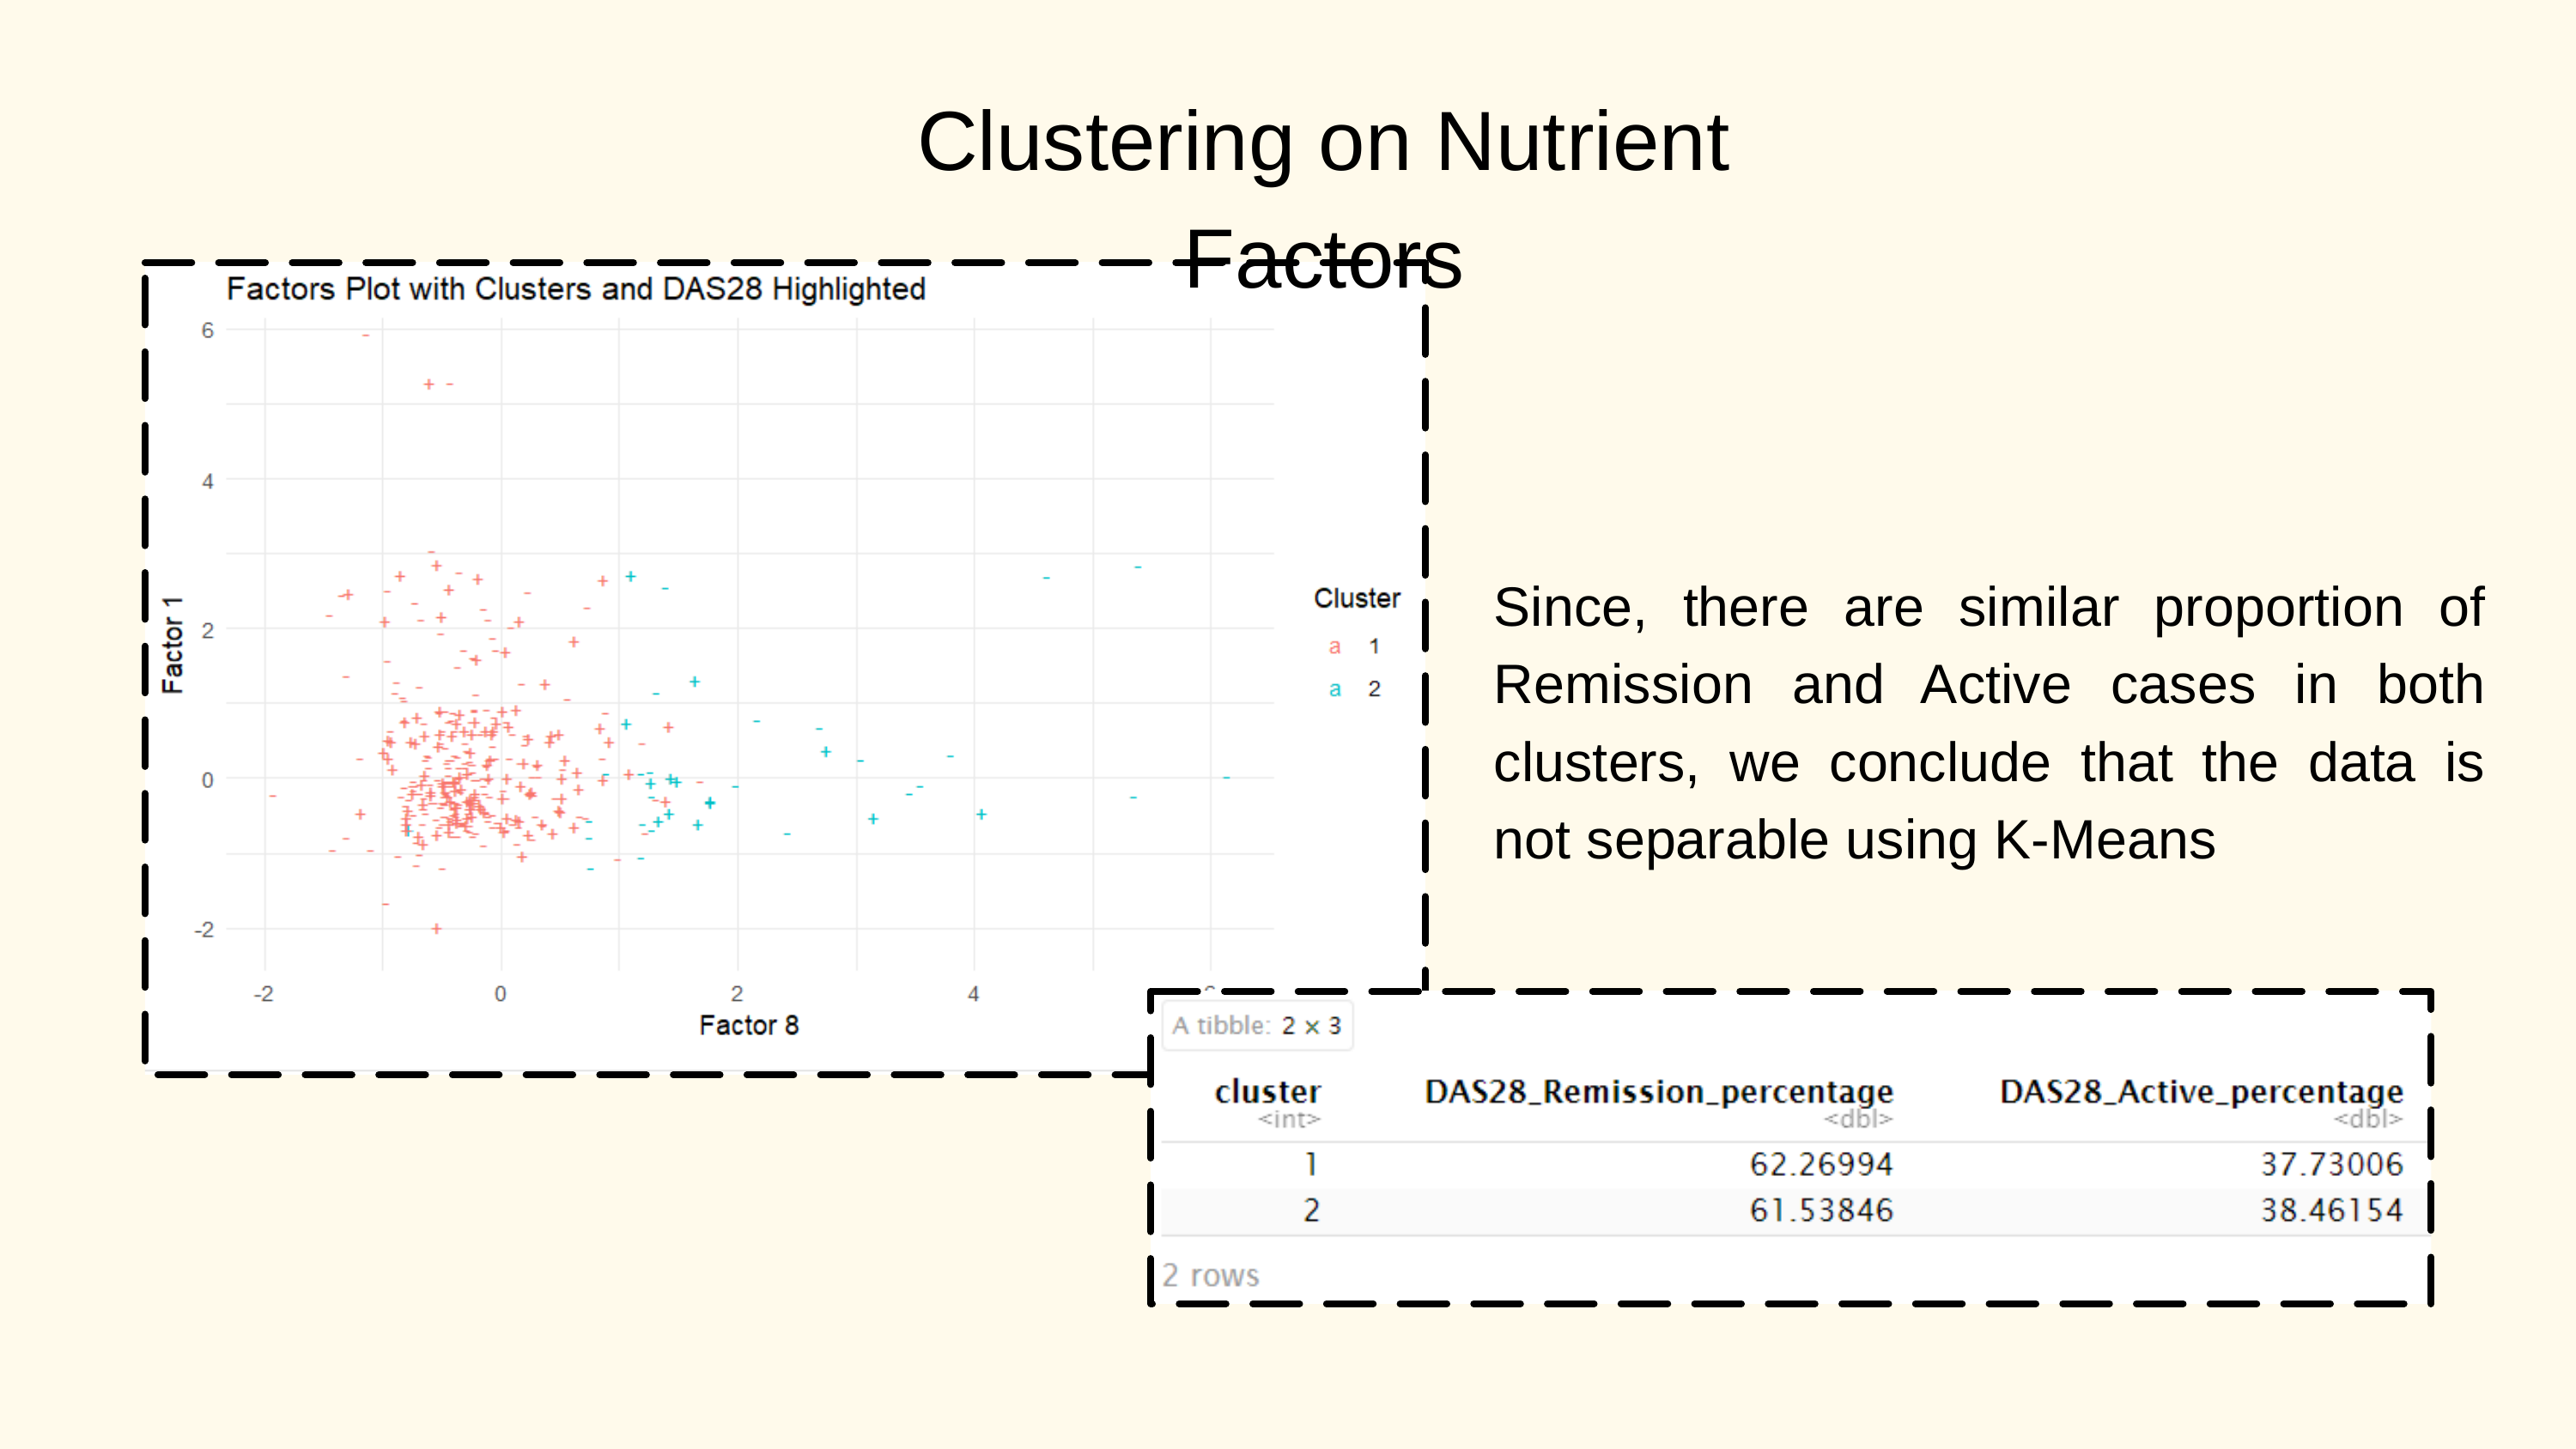

Clustering on Nutrient Factors

Since, there are similar proportion of Remission and Active cases in both clusters, we conclude that the data is not separable using K-Means